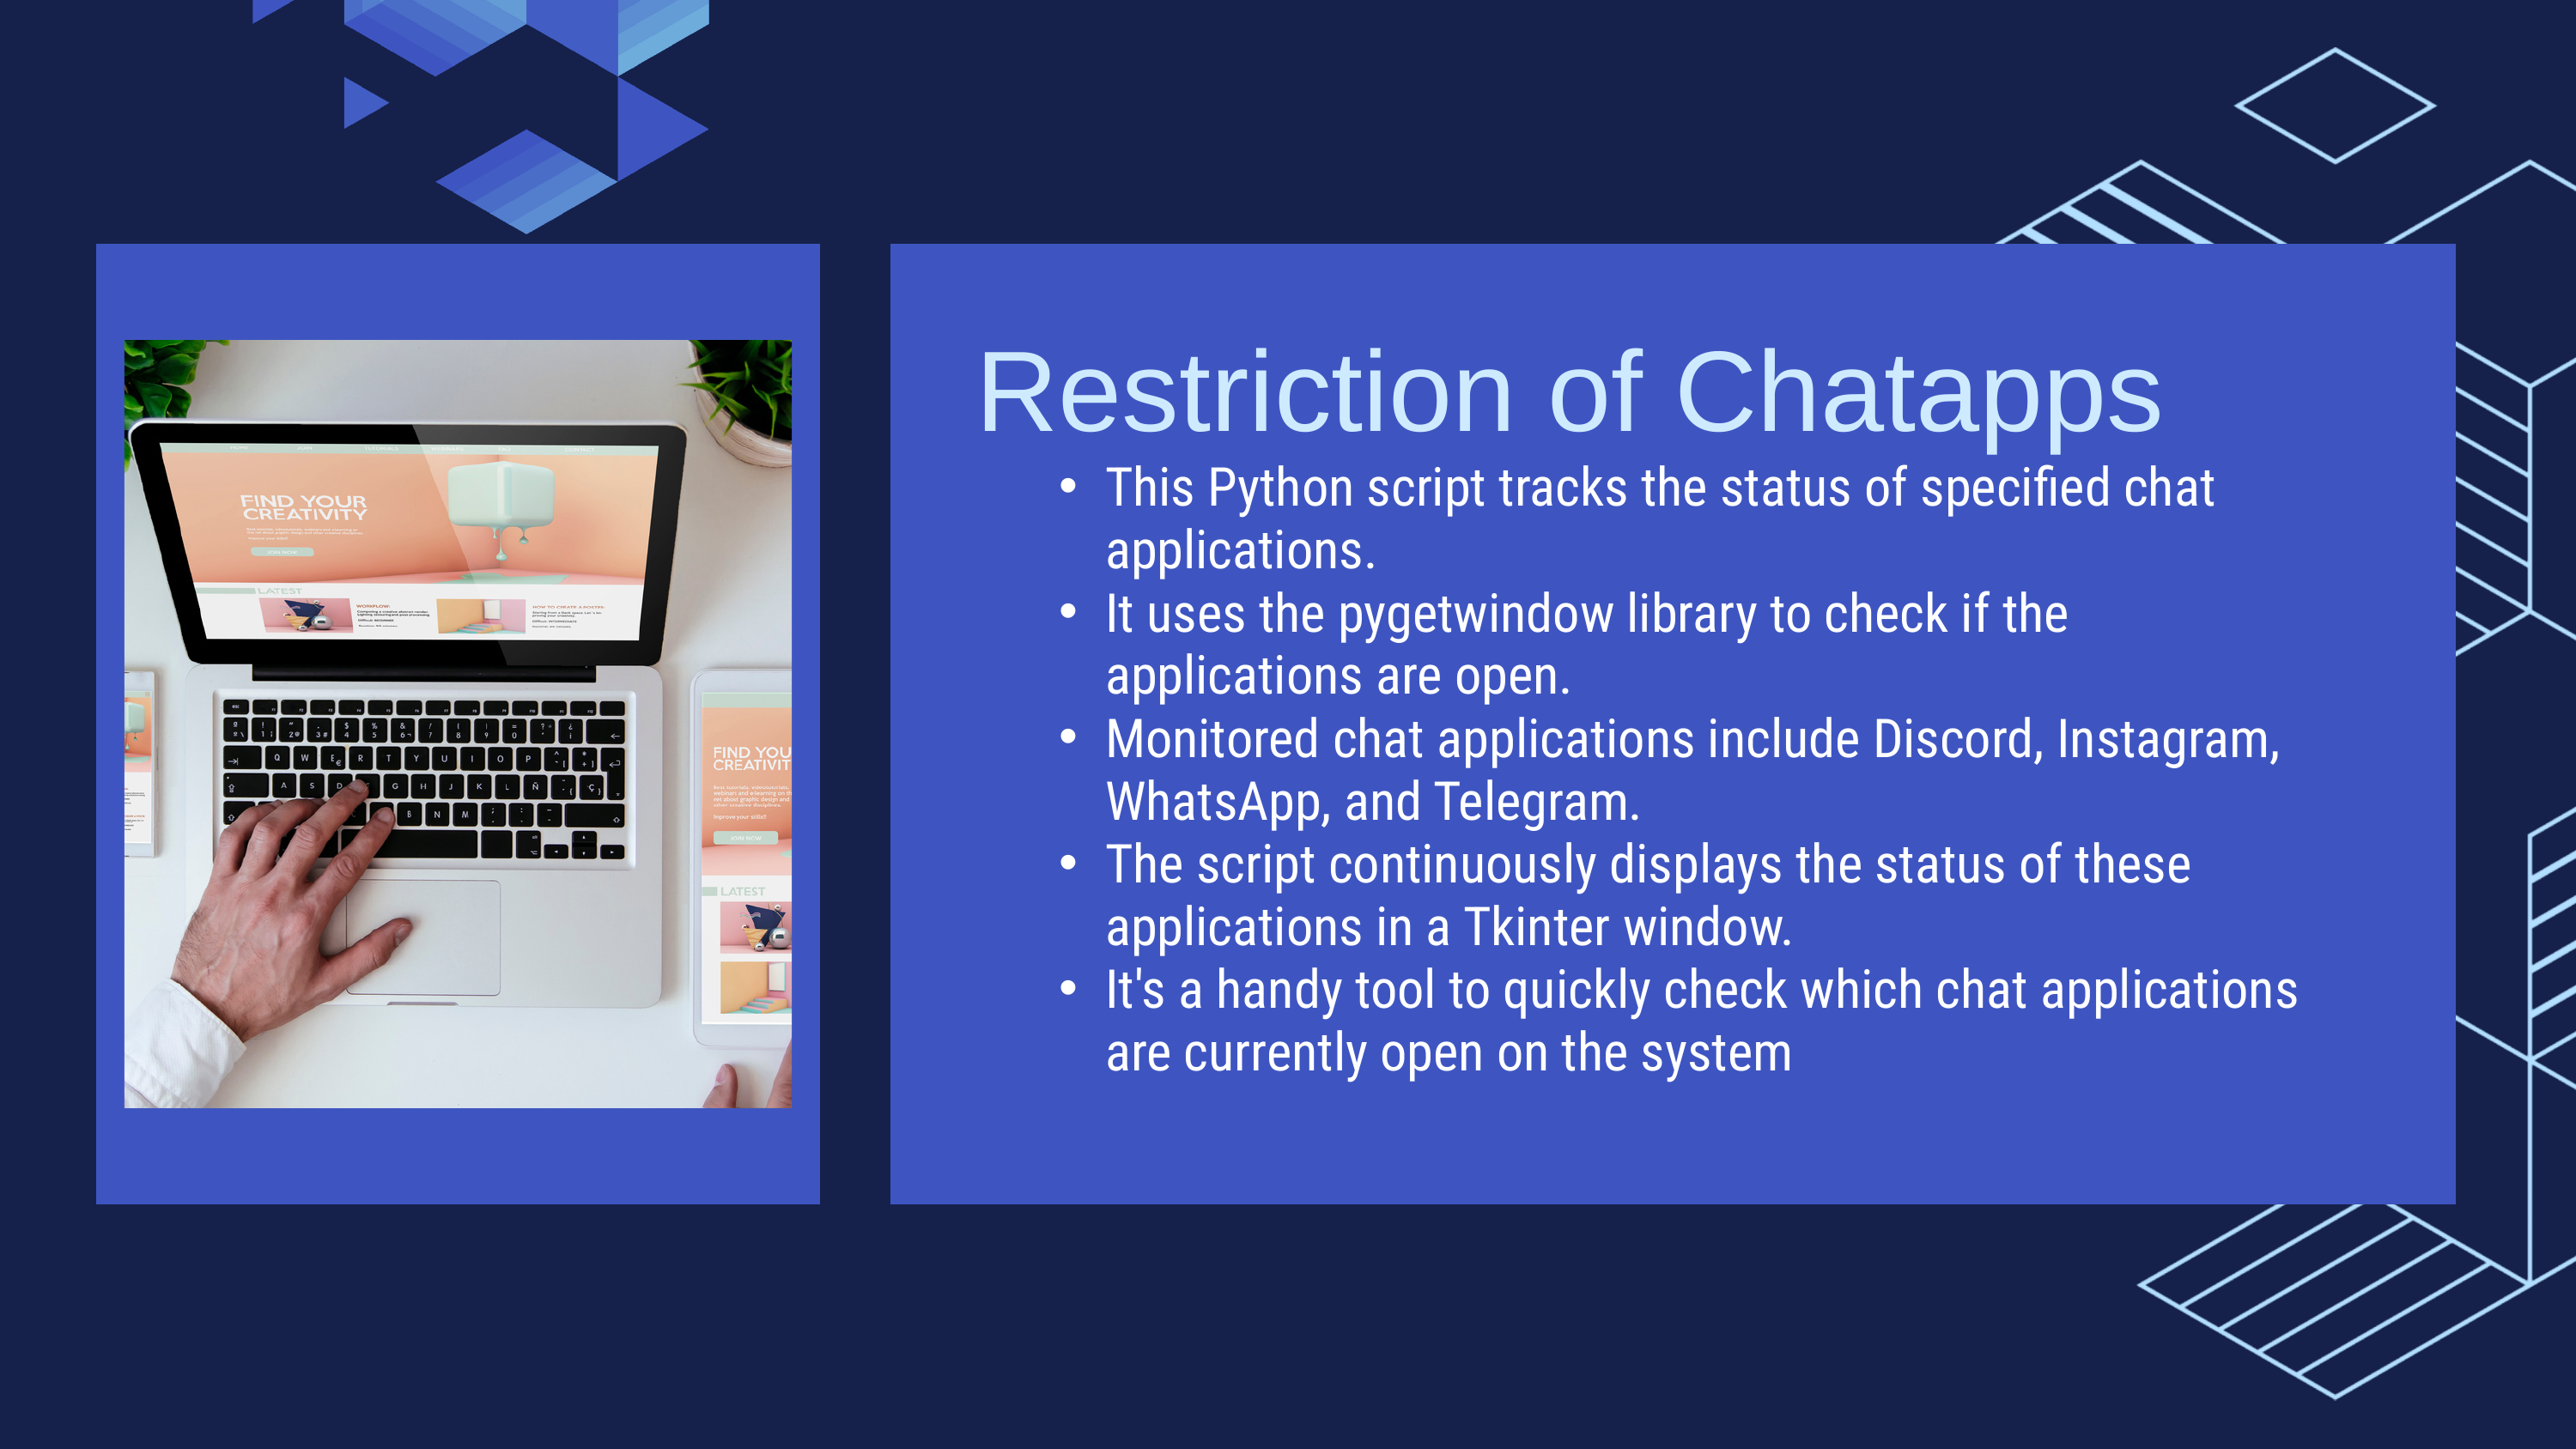

Restriction of Chatapps

This Python script tracks the status of specified chat applications.
It uses the pygetwindow library to check if the applications are open.
Monitored chat applications include Discord, Instagram, WhatsApp, and Telegram.
The script continuously displays the status of these applications in a Tkinter window.
It's a handy tool to quickly check which chat applications are currently open on the system